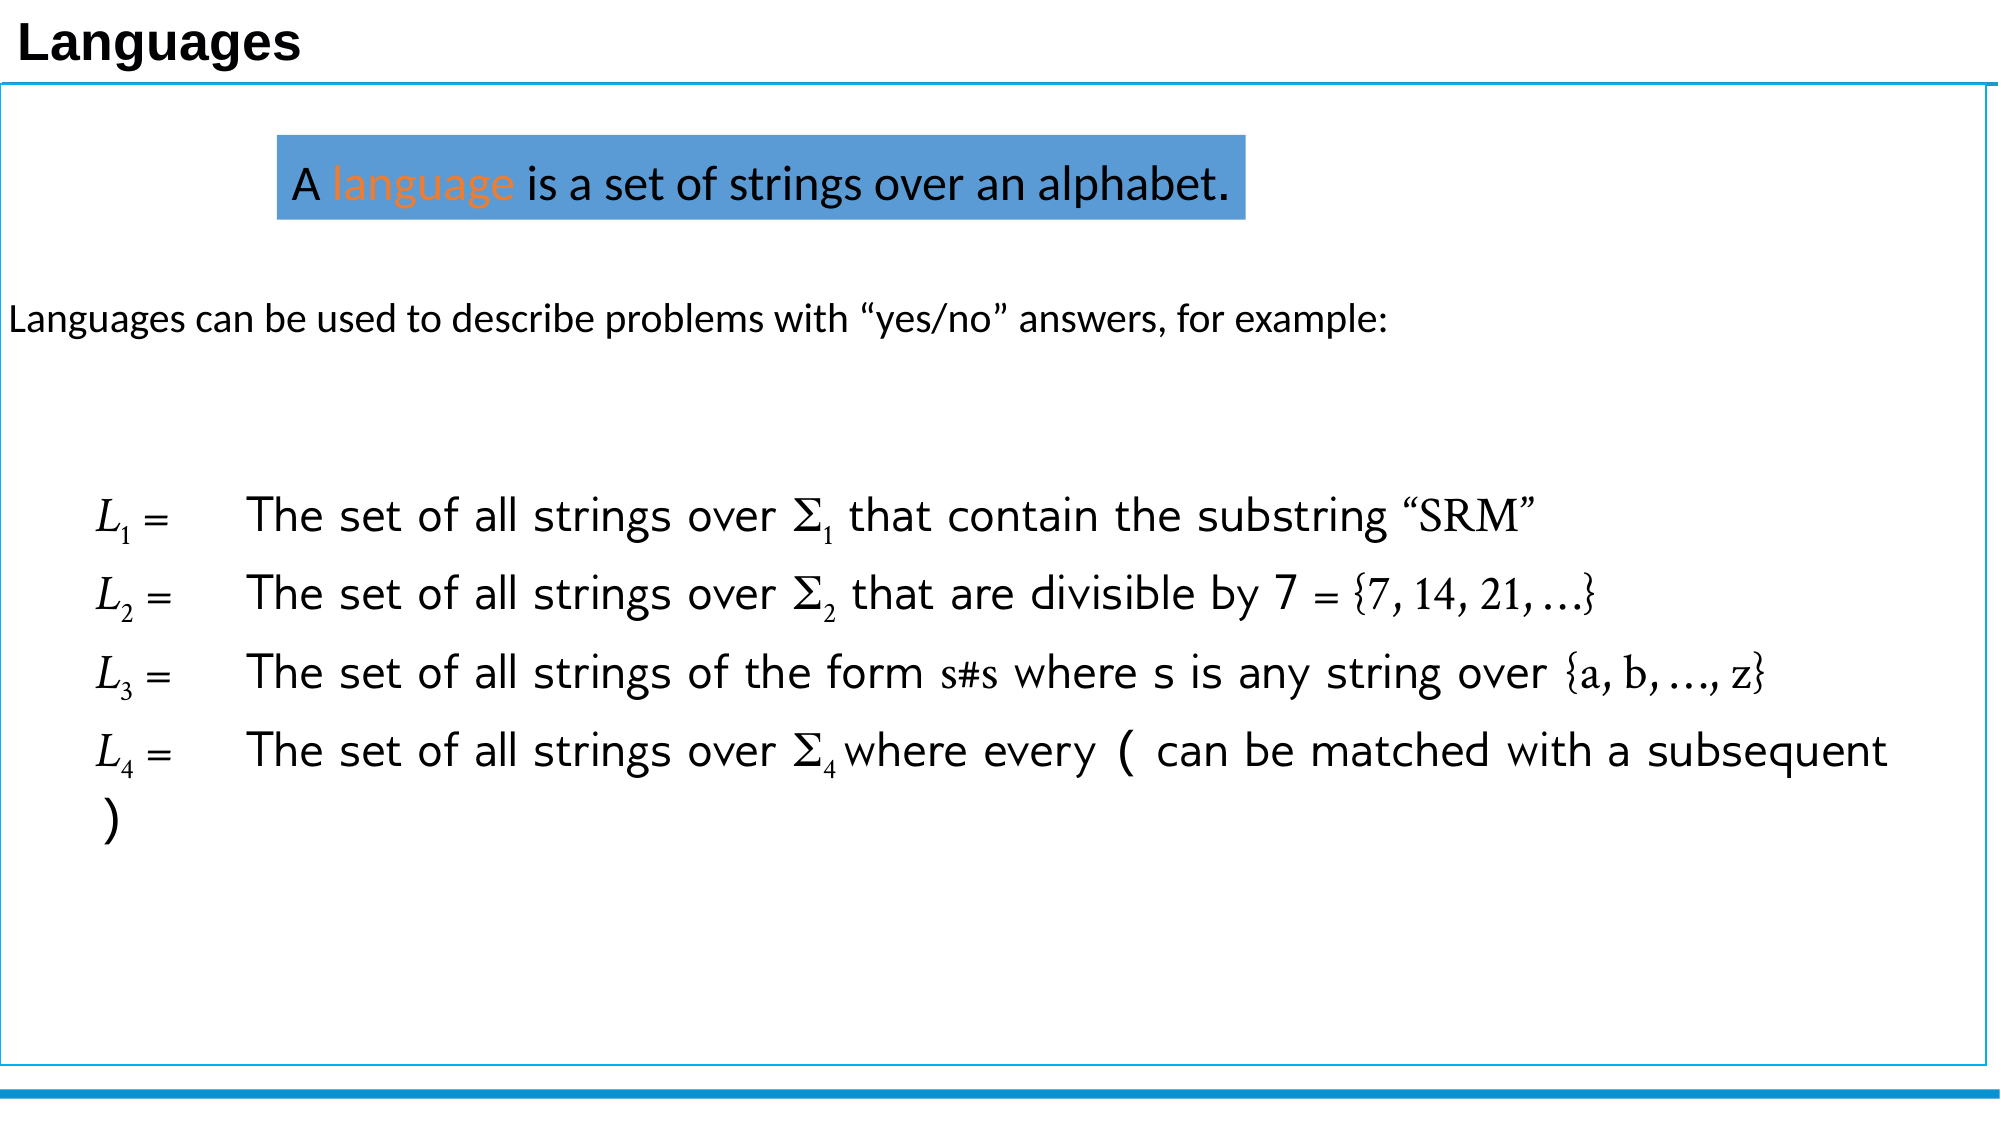

Languages

Languages can be used to describe problems with “yes/no” answers, for example:

A language is a set of strings over an alphabet.
L1 = 	The set of all strings over Σ1 that contain the substring “SRM”
L2 = 	The set of all strings over Σ2 that are divisible by 7 = {7, 14, 21, …}
L3 = 	The set of all strings of the form s#s where s is any string over {a, b, …, z}
L4 = 	The set of all strings over Σ4 where every ( can be matched with a subsequent )